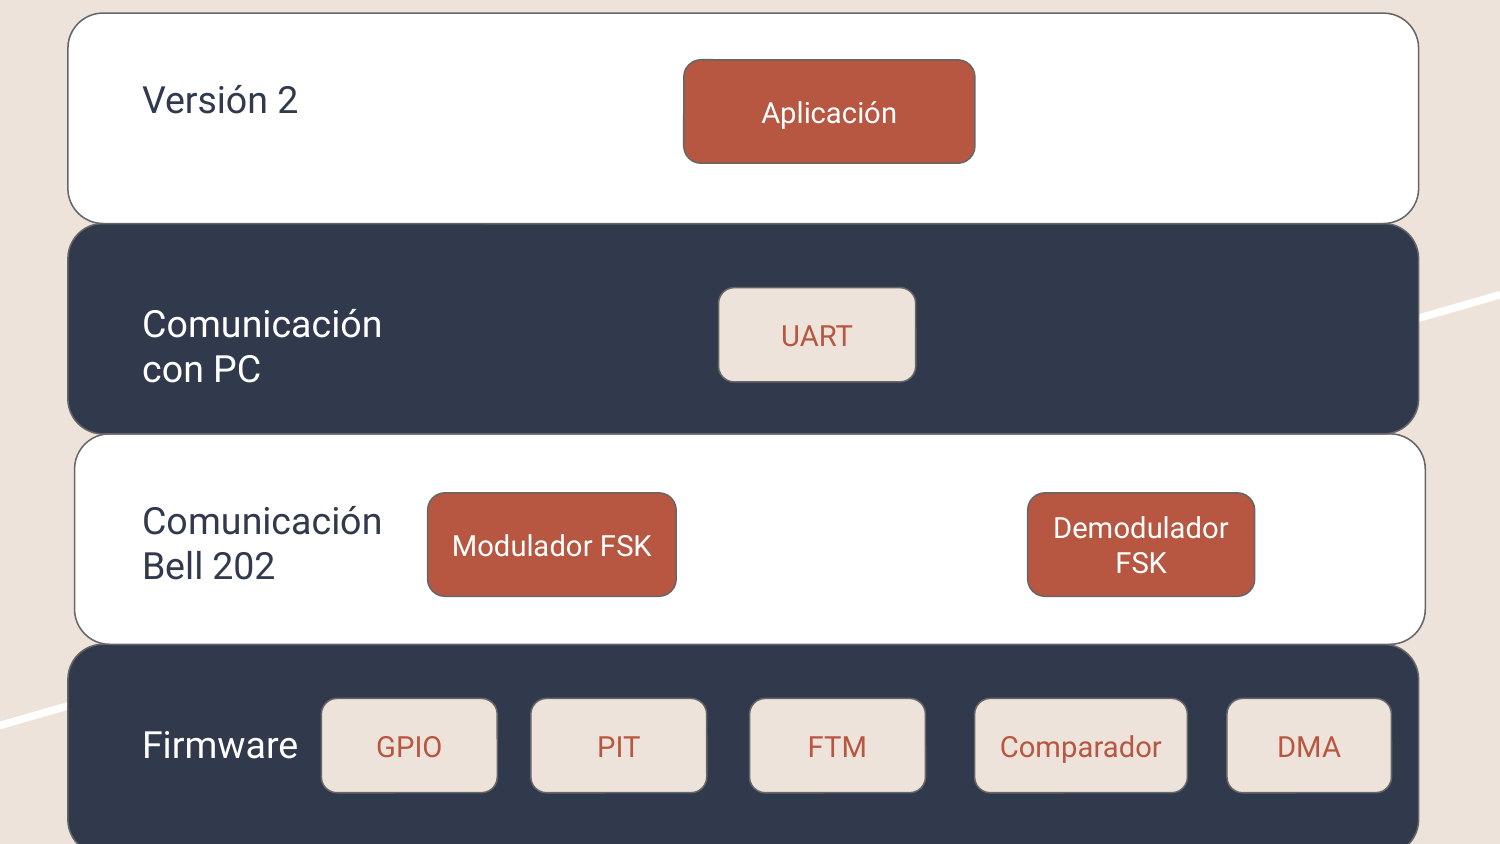

Aplicación

Versión 2

Comunicación con PC
UART

Comunicación Bell 202
Modulador FSK
Demodulador FSK
CAN

GPIO
PIT
FTM
Comparador
DMA
Firmware